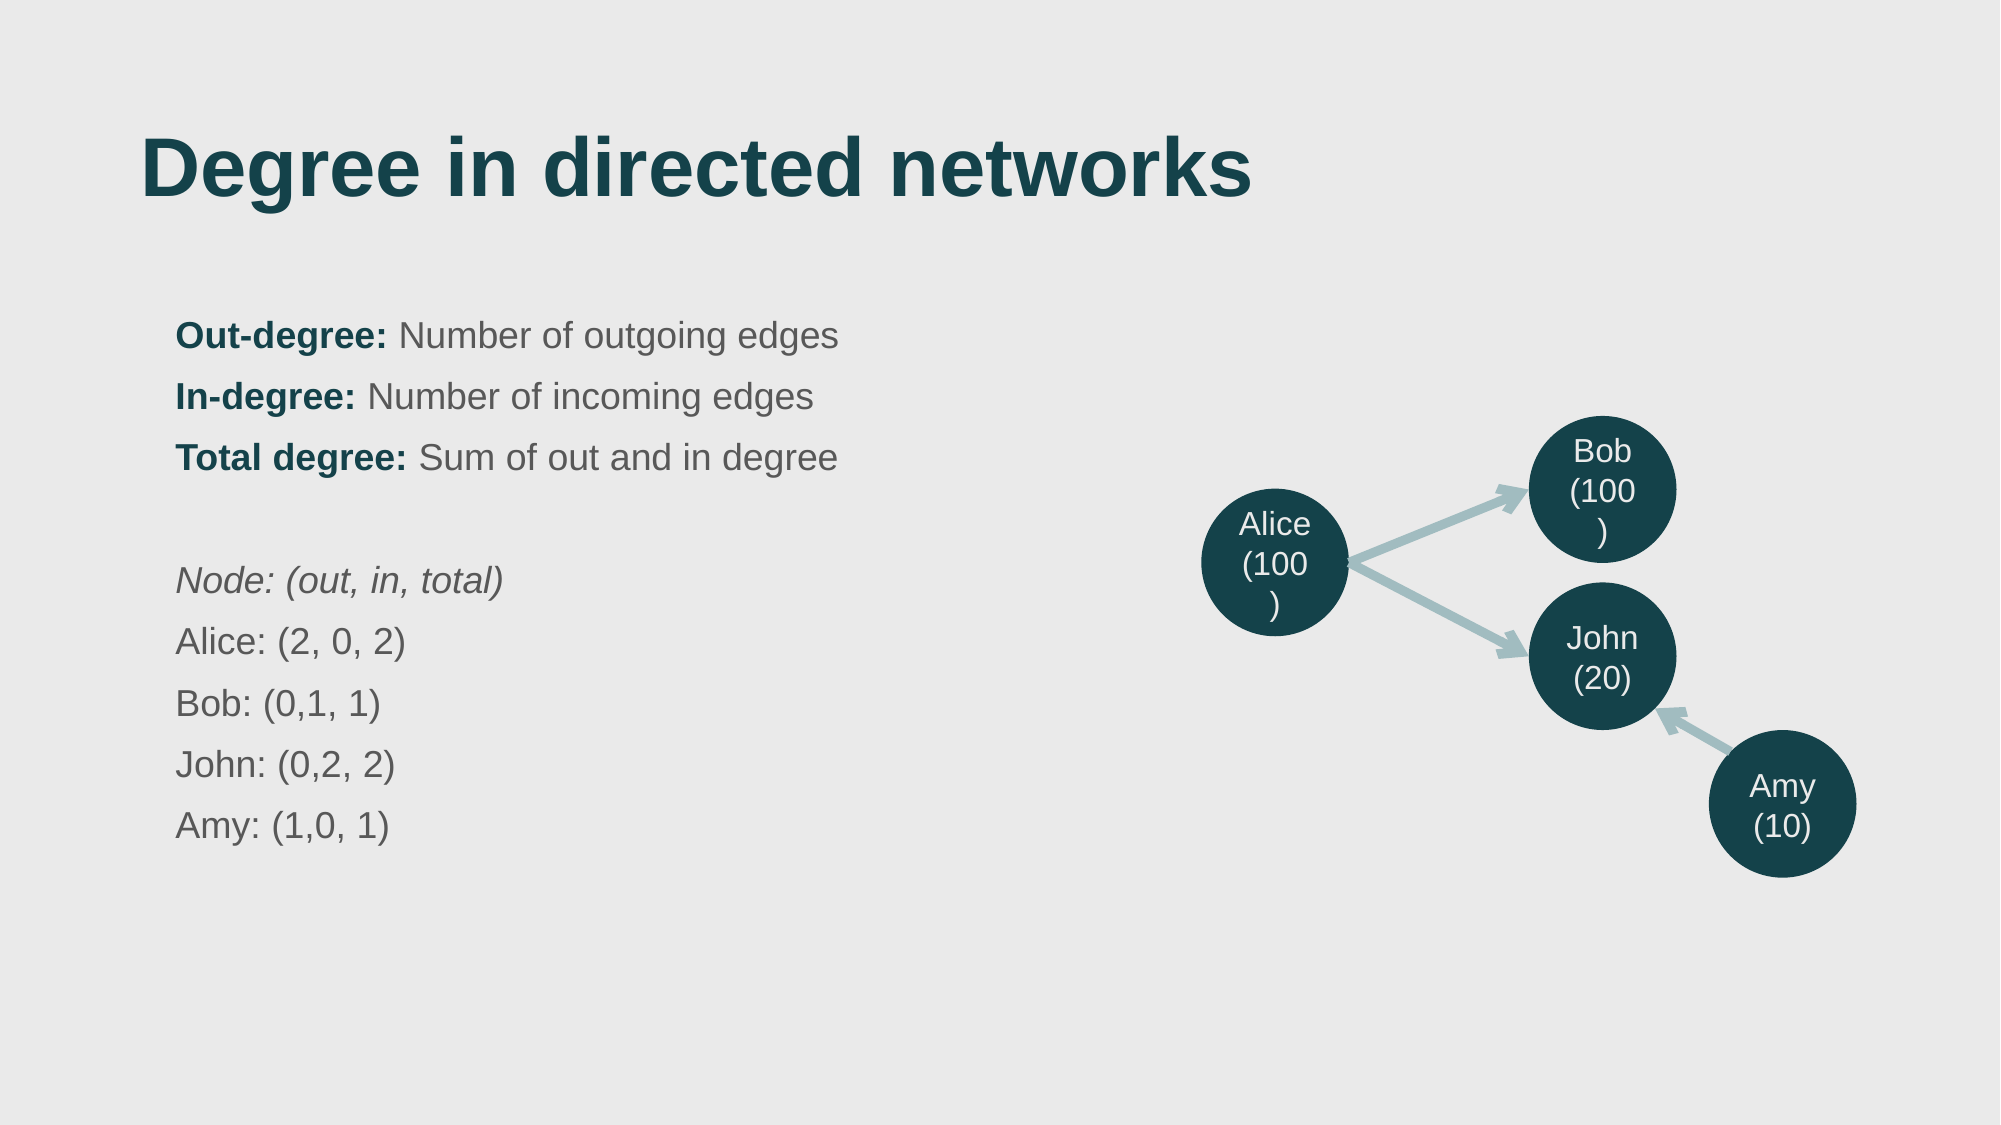

# Degree in directed networks
Out-degree: Number of outgoing edges
In-degree: Number of incoming edges
Total degree: Sum of out and in degree

Node: (out, in, total)
Alice: (2, 0, 2)
Bob: (0,1, 1)
John: (0,2, 2)
Amy: (1,0, 1)
Bob
(100)
Alice
(100)
John
(20)
Amy
(10)